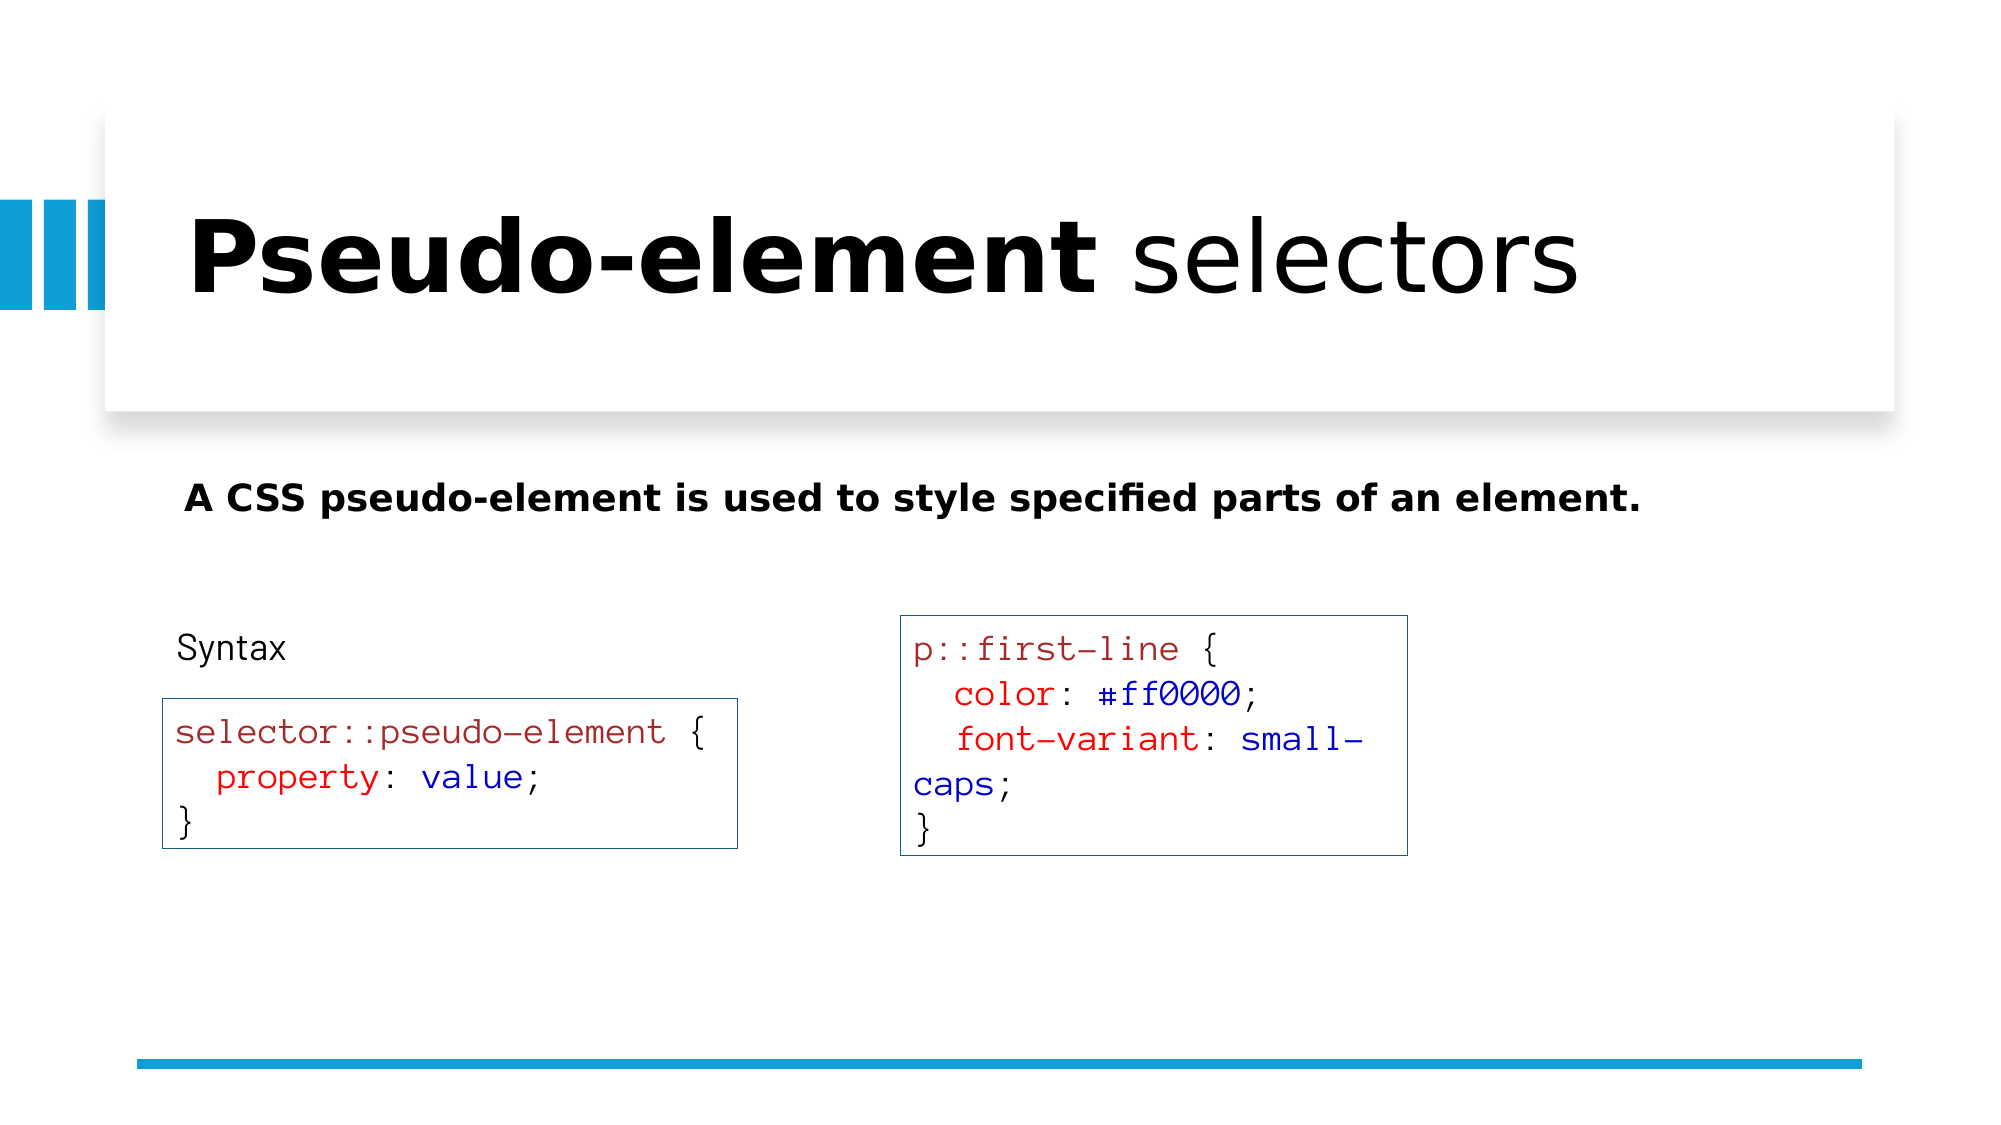

Pseudo-element selectors

A CSS pseudo-element is used to style specified parts of an element.

Syntax
p::first-line {
  color: #ff0000;
  font-variant: small-caps;
}
selector::pseudo-element {
  property: value;
}